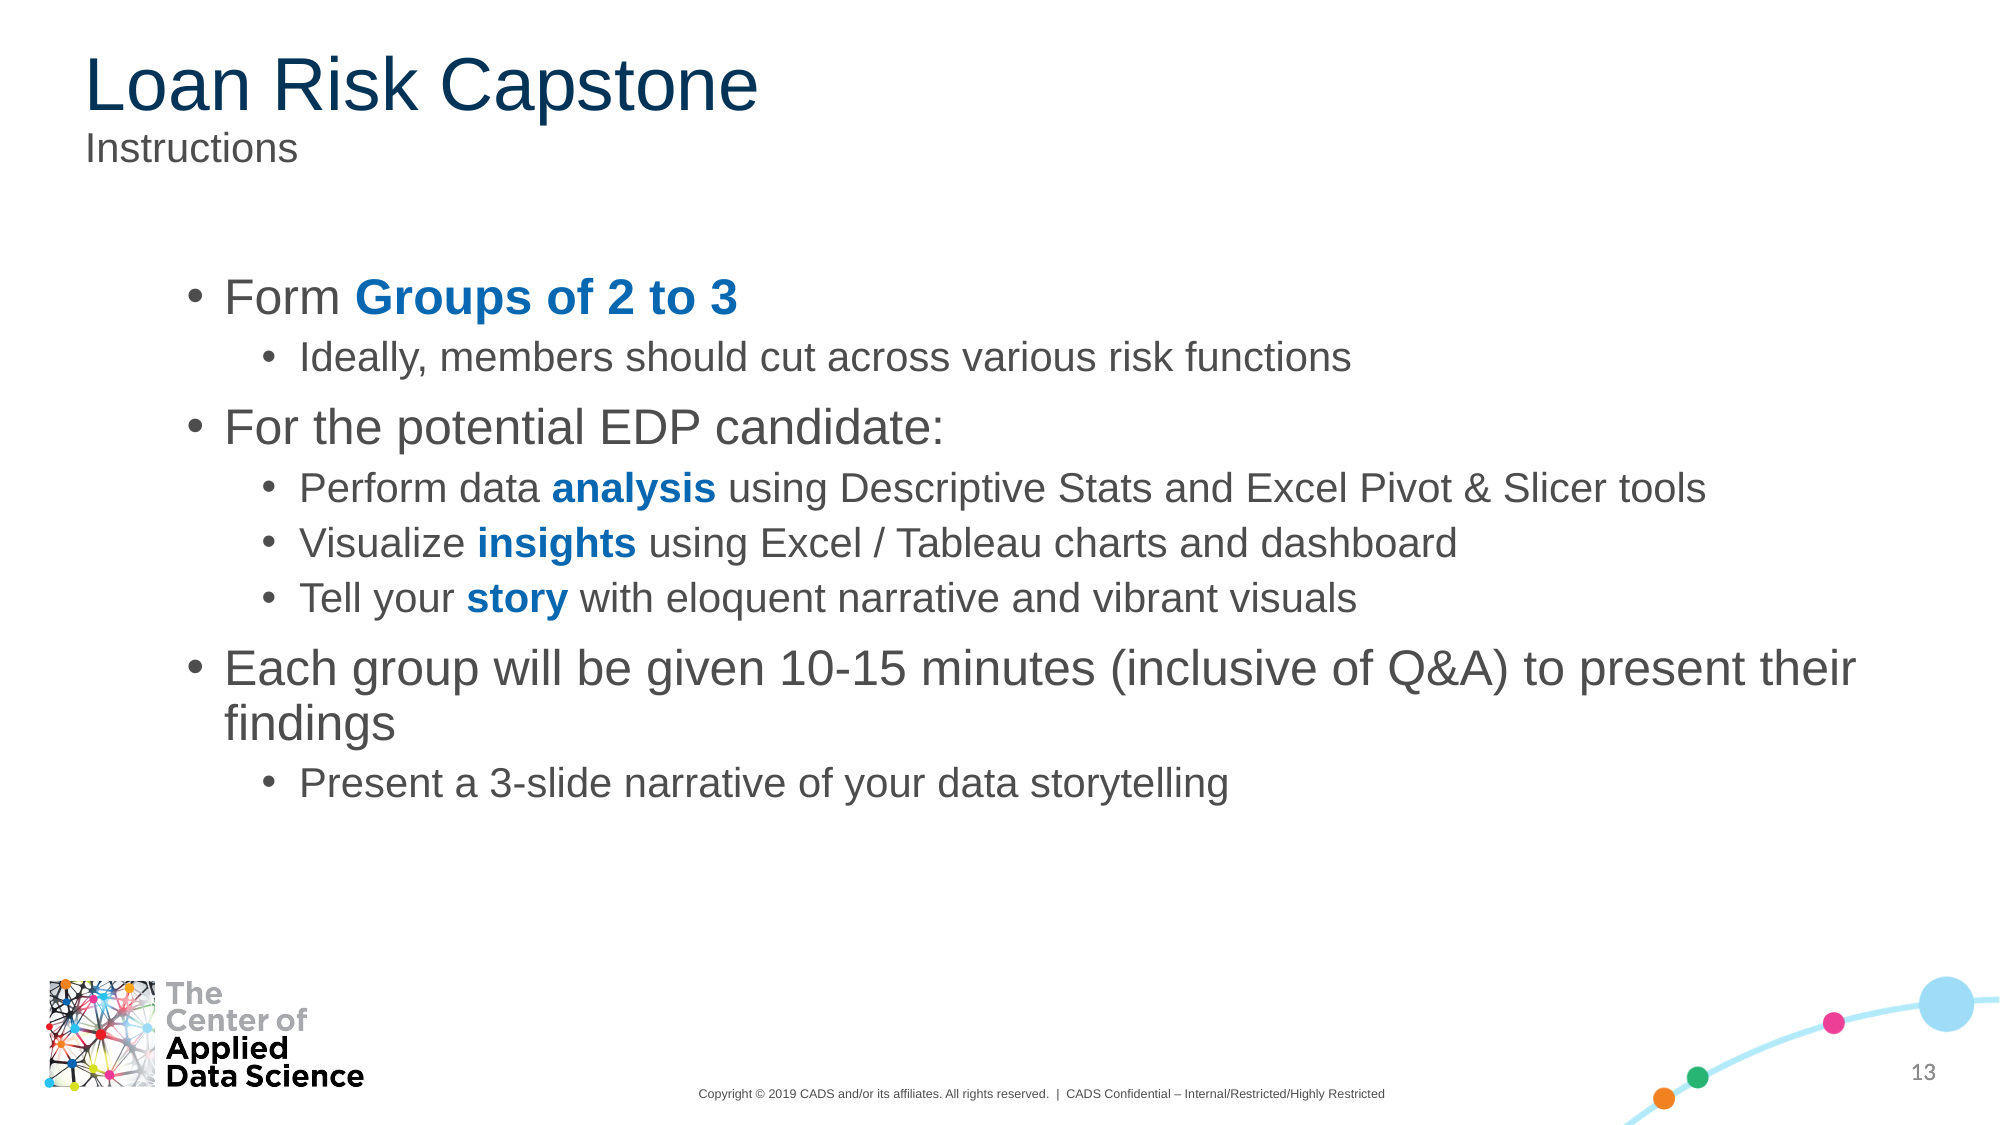

Loan Risk Capstone
Instructions
Form Groups of 2 to 3
Ideally, members should cut across various risk functions
For the potential EDP candidate:
Perform data analysis using Descriptive Stats and Excel Pivot & Slicer tools
Visualize insights using Excel / Tableau charts and dashboard
Tell your story with eloquent narrative and vibrant visuals
Each group will be given 10-15 minutes (inclusive of Q&A) to present their findings
Present a 3-slide narrative of your data storytelling